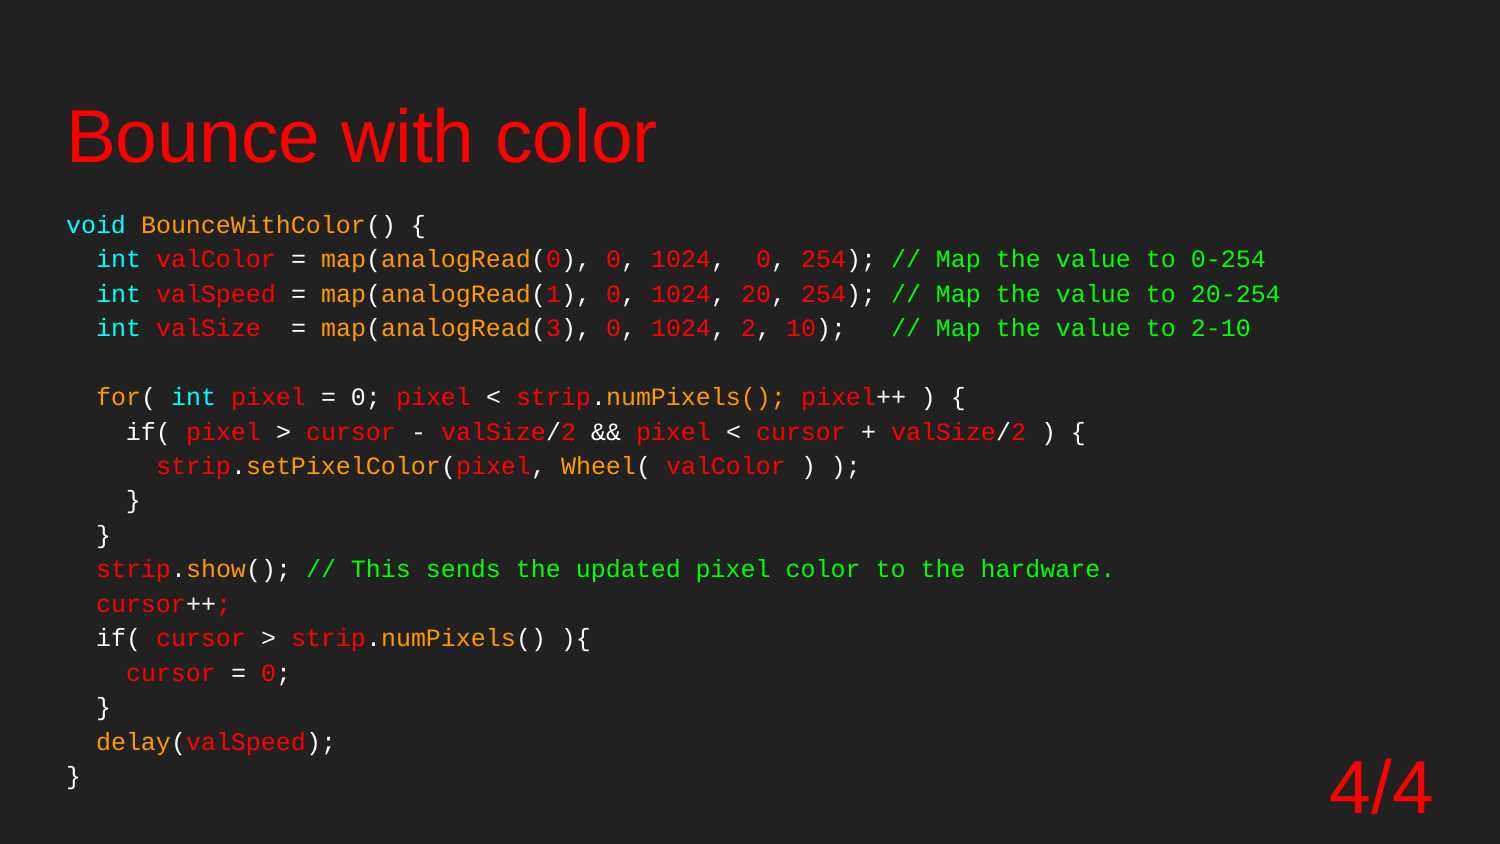

# Bounce with color

void BounceWithColor() {
  int valColor = map(analogRead(0), 0, 1024,  0, 254); // Map the value to 0-254
  int valSpeed = map(analogRead(1), 0, 1024, 20, 254); // Map the value to 20-254
  int valSize  = map(analogRead(3), 0, 1024, 2, 10);   // Map the value to 2-10
  for( int pixel = 0; pixel < strip.numPixels(); pixel++ ) {
    if( pixel > cursor - valSize/2 && pixel < cursor + valSize/2 ) {
      strip.setPixelColor(pixel, Wheel( valColor ) );
    }
  }
  strip.show(); // This sends the updated pixel color to the hardware.
  cursor++;
  if( cursor > strip.numPixels() ){
    cursor = 0;
  }
  delay(valSpeed);
}

4/4